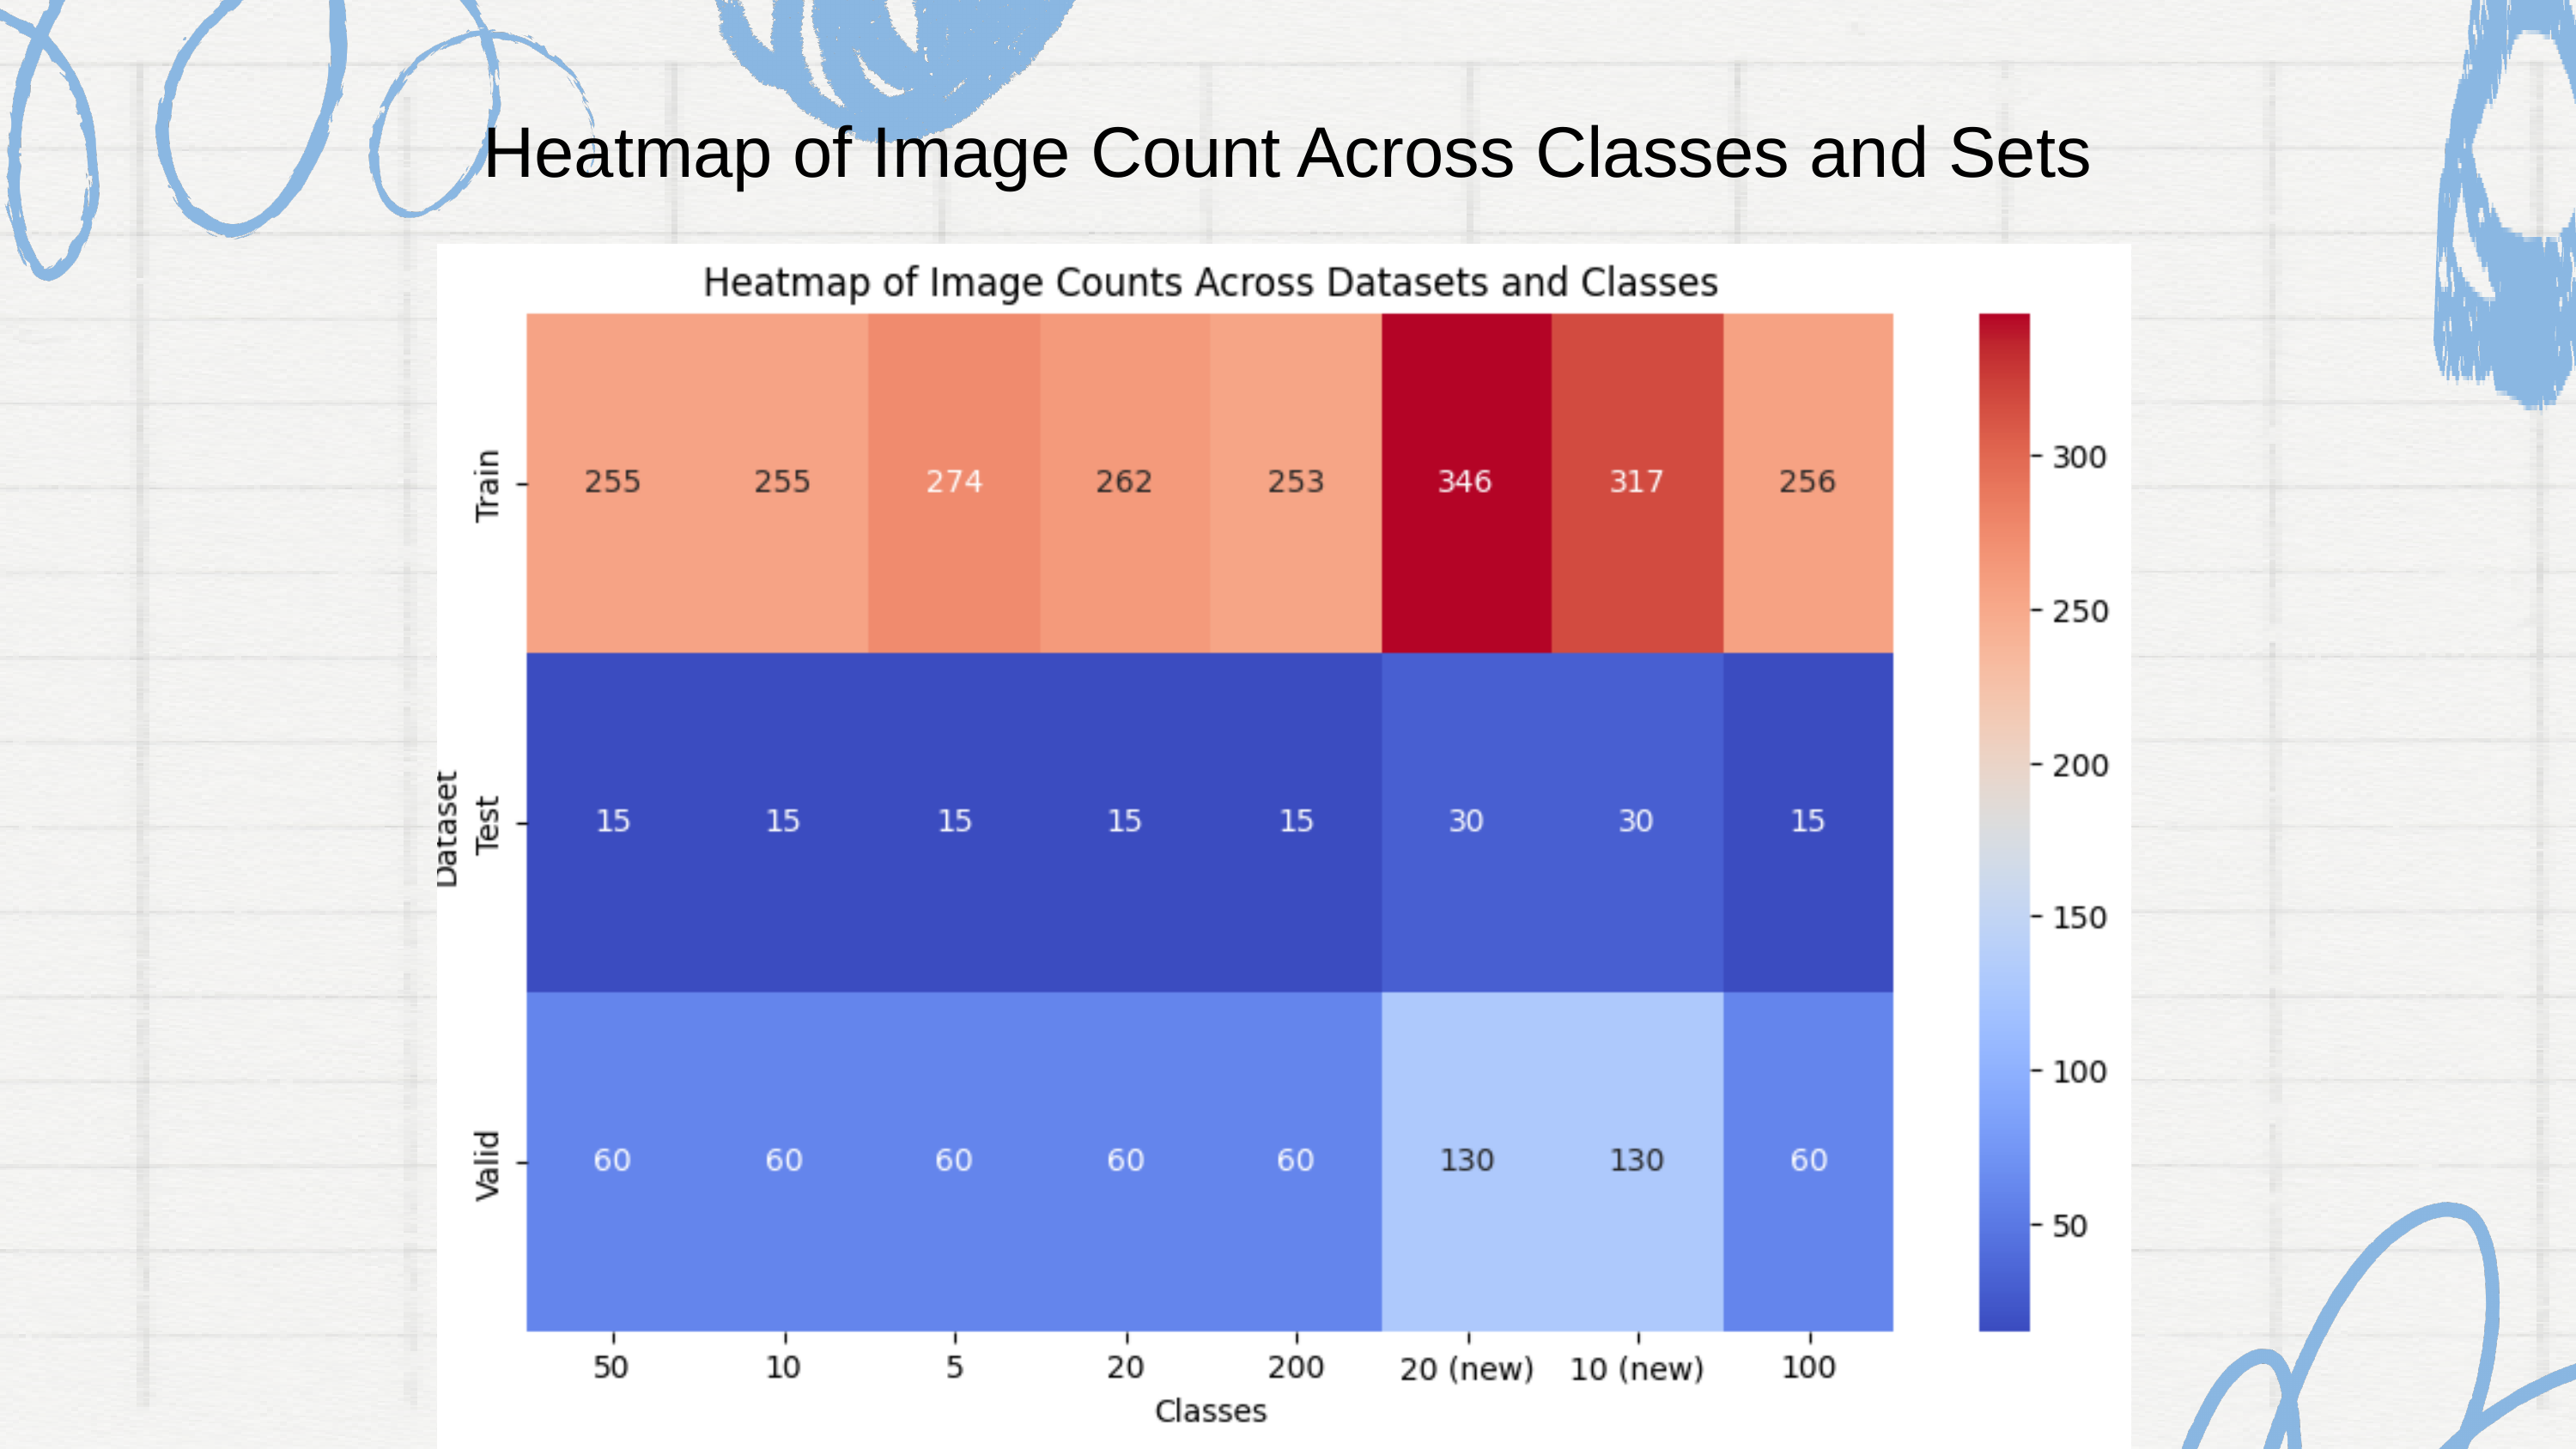

Heatmap of Image Count Across Classes and Sets